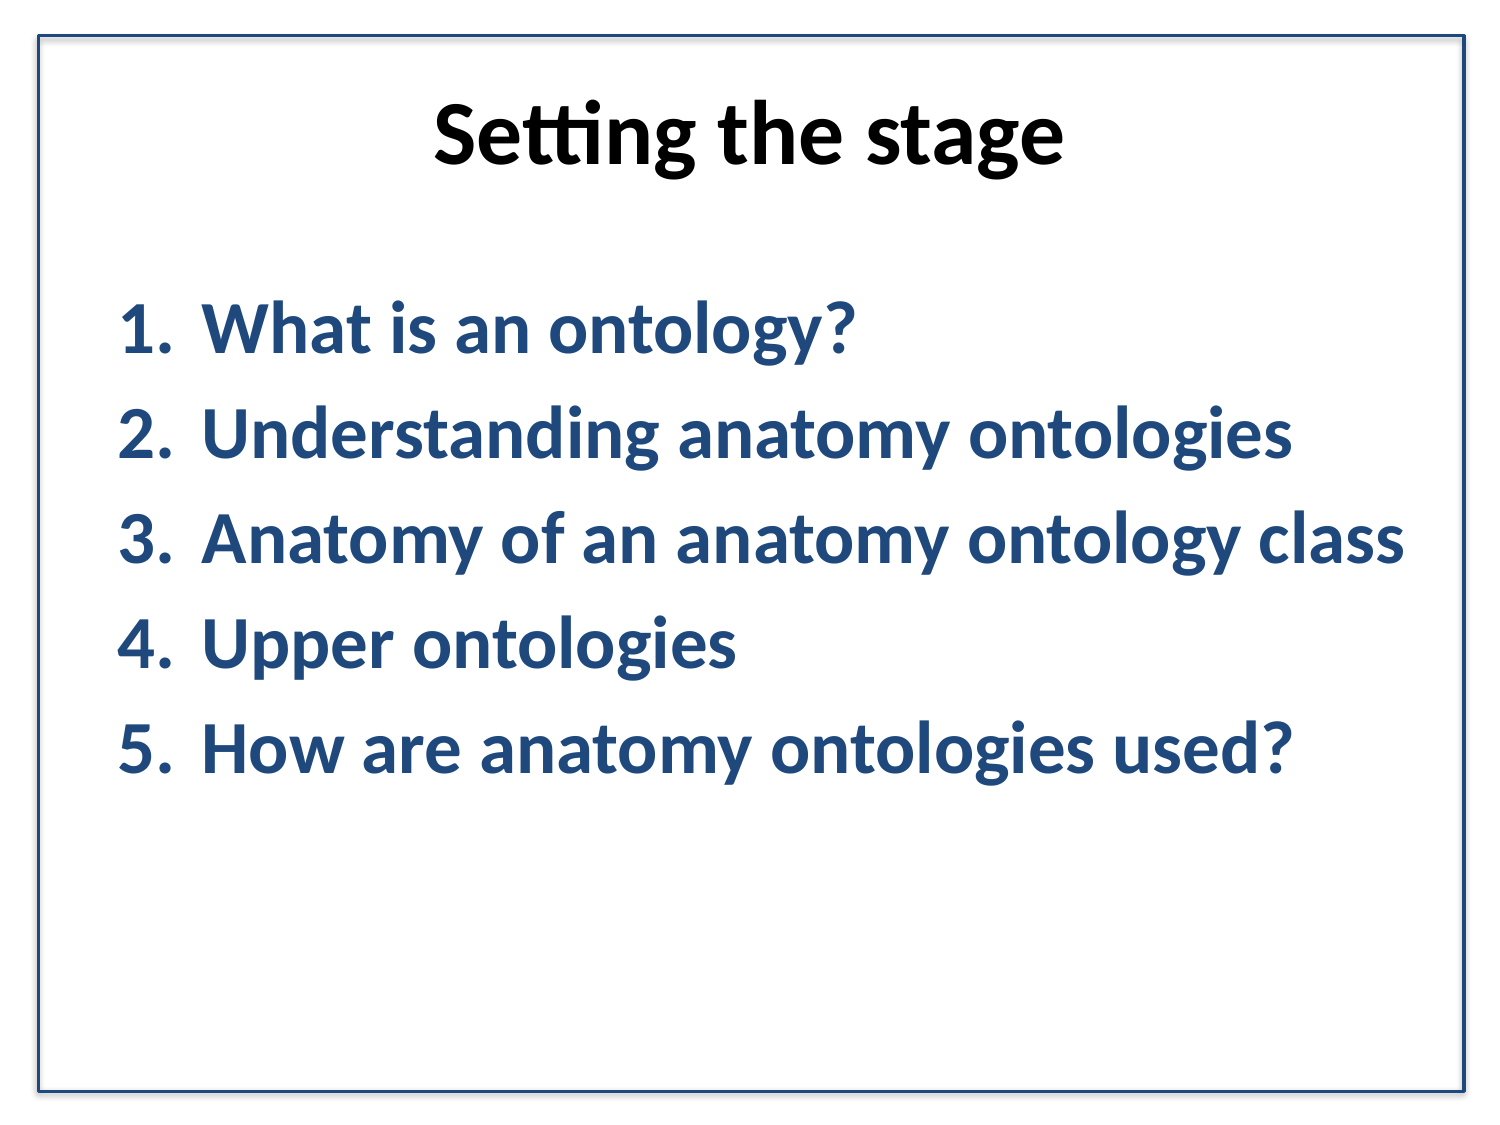

# Setting the stage

What is an ontology?
Understanding anatomy ontologies
Anatomy of an anatomy ontology class
Upper ontologies
How are anatomy ontologies used?